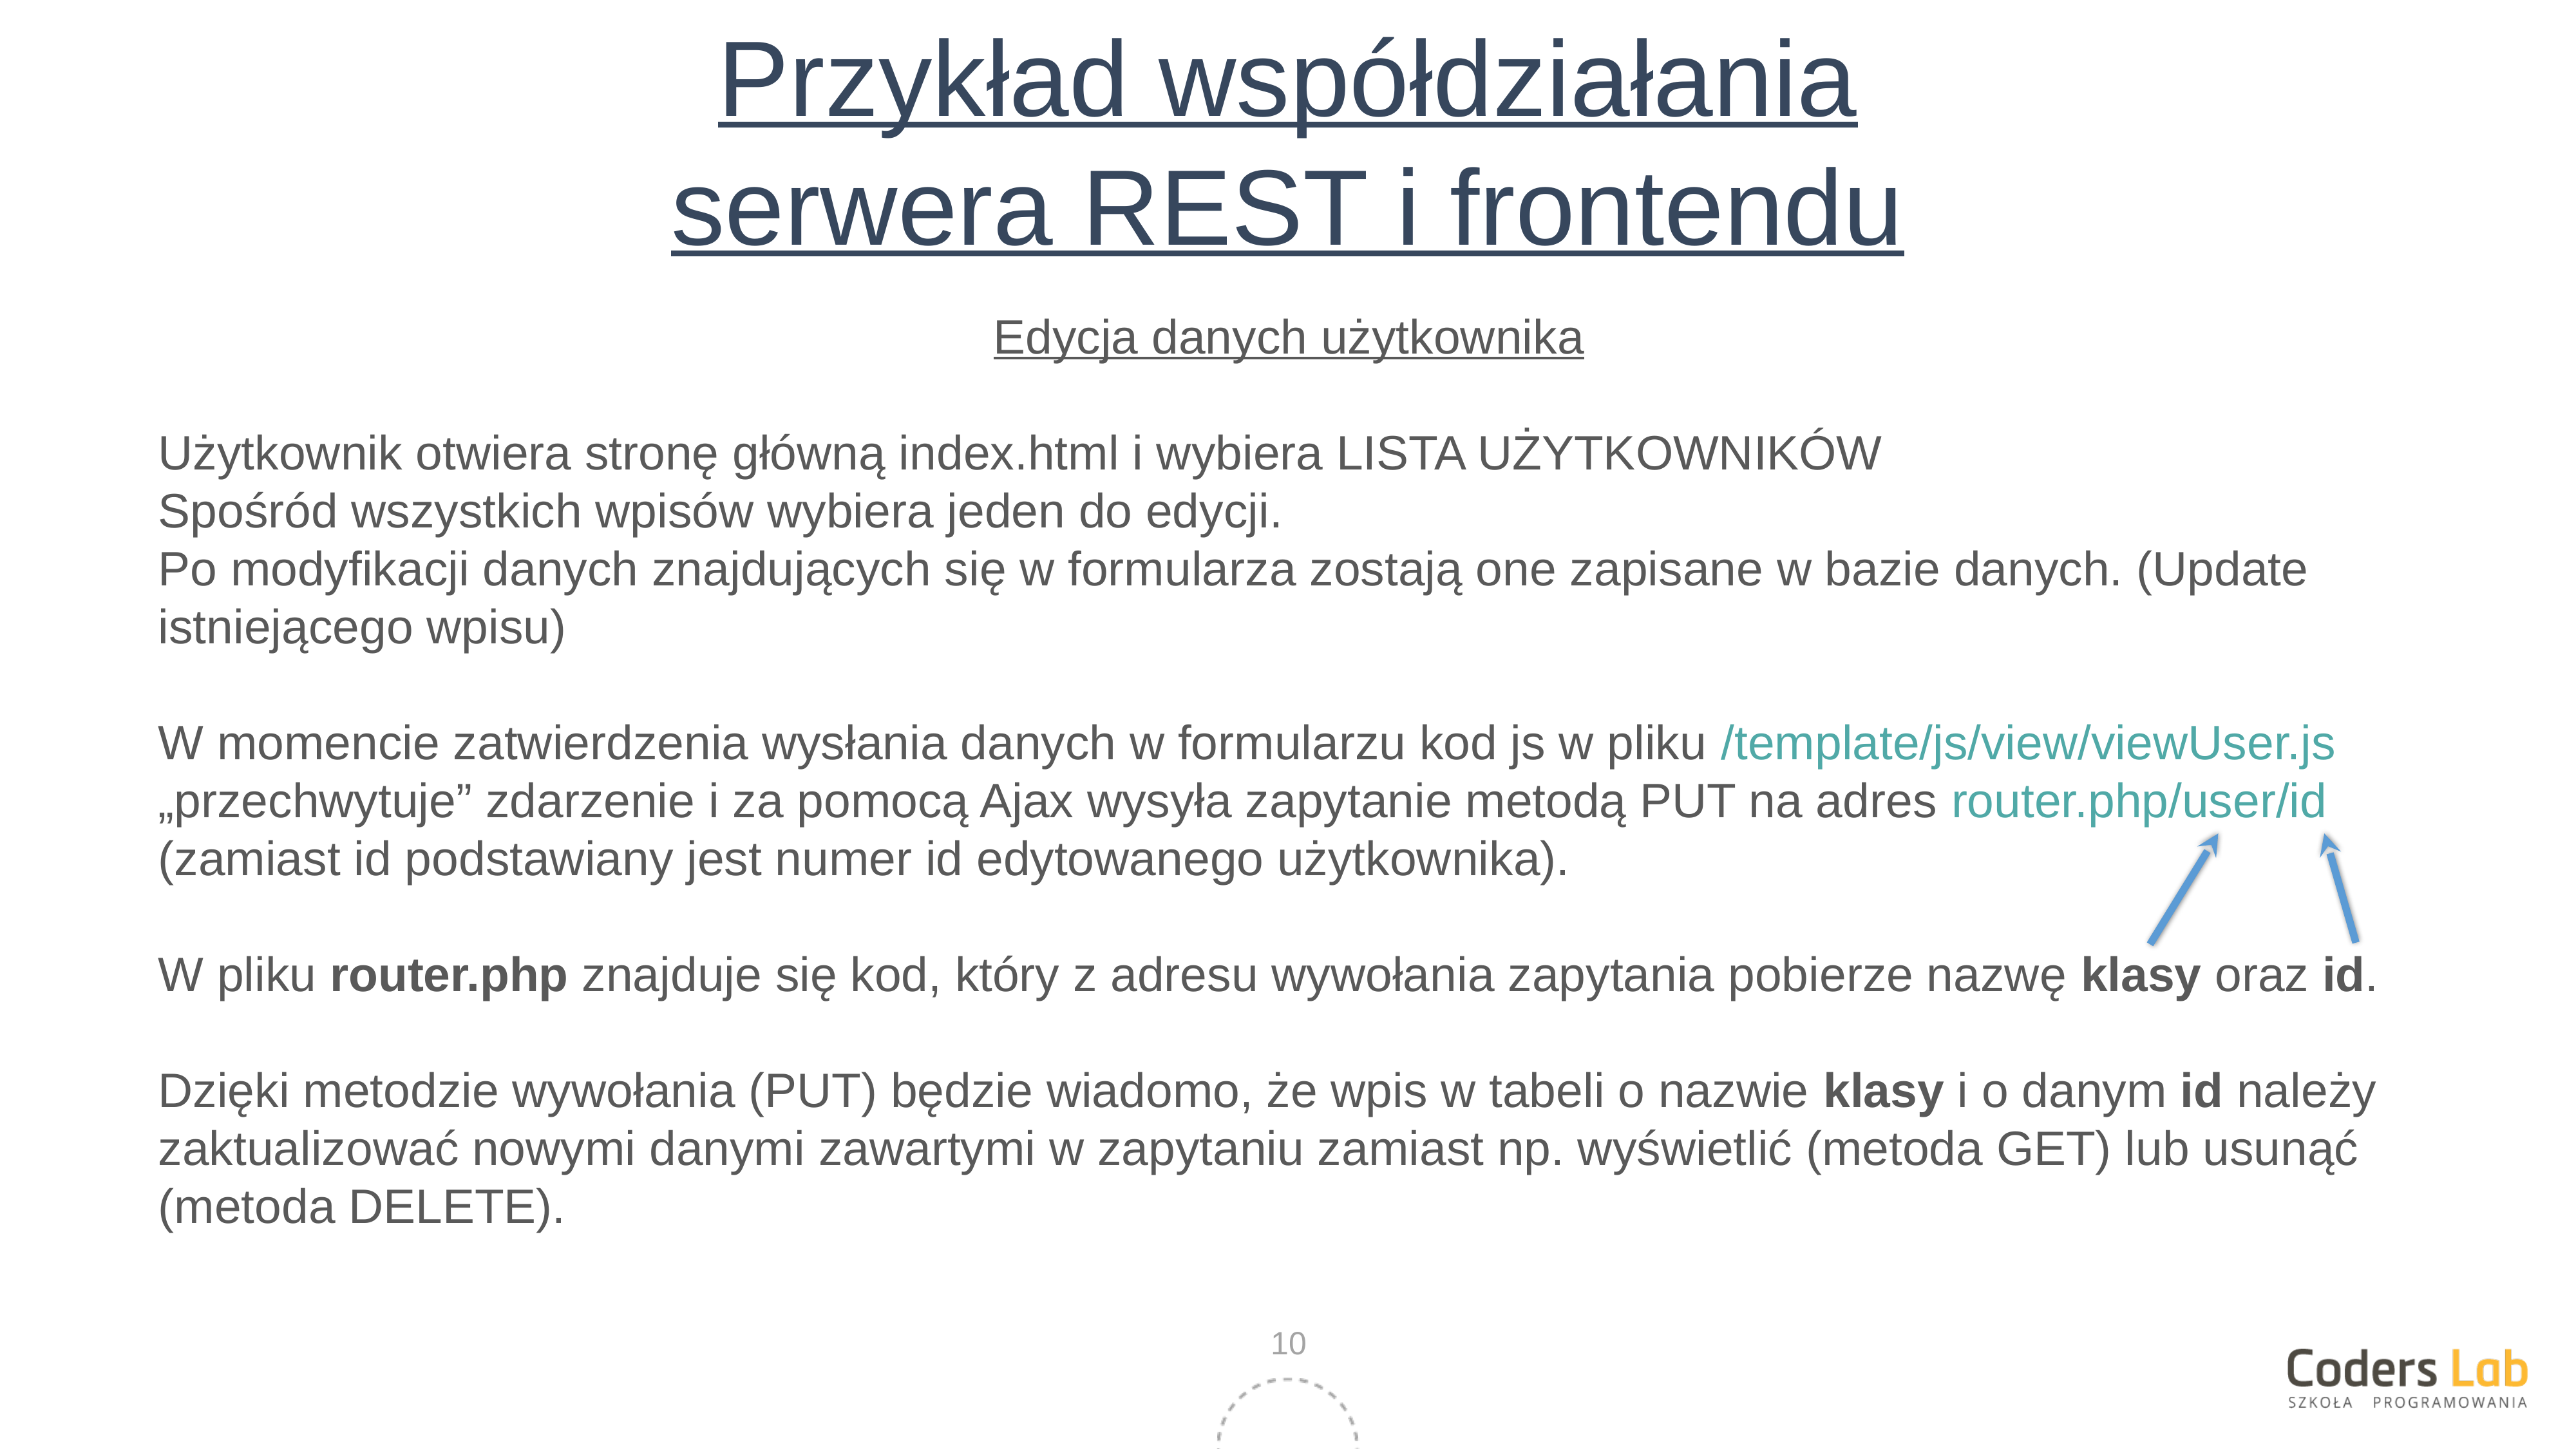

# Przykład współdziałania serwera REST i frontendu

Edycja danych użytkownika

Użytkownik otwiera stronę główną index.html i wybiera LISTA UŻYTKOWNIKÓW
Spośród wszystkich wpisów wybiera jeden do edycji.
Po modyfikacji danych znajdujących się w formularza zostają one zapisane w bazie danych. (Update istniejącego wpisu)

W momencie zatwierdzenia wysłania danych w formularzu kod js w pliku /template/js/view/viewUser.js „przechwytuje” zdarzenie i za pomocą Ajax wysyła zapytanie metodą PUT na adres router.php/user/id
(zamiast id podstawiany jest numer id edytowanego użytkownika).

W pliku router.php znajduje się kod, który z adresu wywołania zapytania pobierze nazwę klasy oraz id.

Dzięki metodzie wywołania (PUT) będzie wiadomo, że wpis w tabeli o nazwie klasy i o danym id należy
zaktualizować nowymi danymi zawartymi w zapytaniu zamiast np. wyświetlić (metoda GET) lub usunąć (metoda DELETE).
10